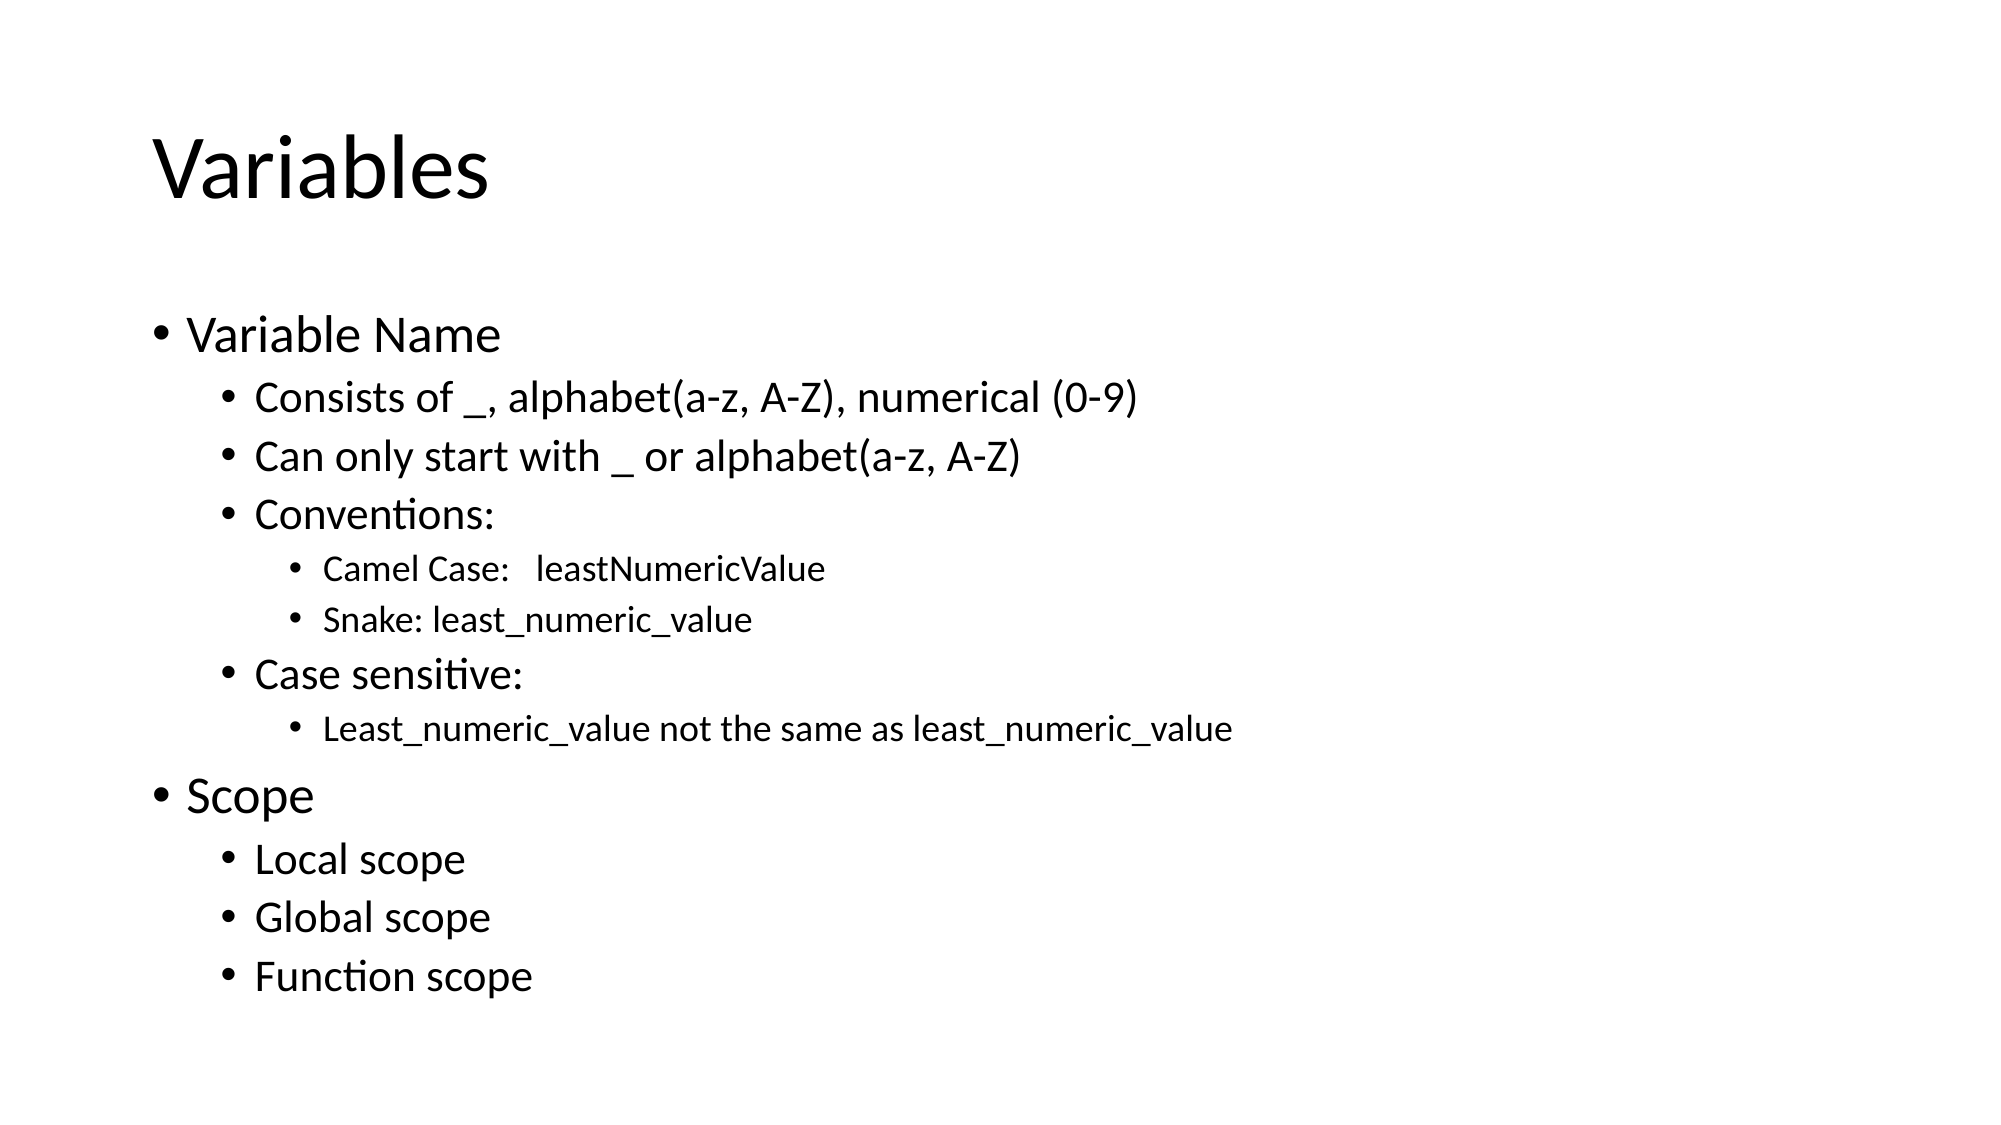

# Variables
Variable Name
Consists of _, alphabet(a-z, A-Z), numerical (0-9)
Can only start with _ or alphabet(a-z, A-Z)
Conventions:
Camel Case:   leastNumericValue
Snake: least_numeric_value
Case sensitive:
Least_numeric_value not the same as least_numeric_value
Scope
Local scope
Global scope
Function scope